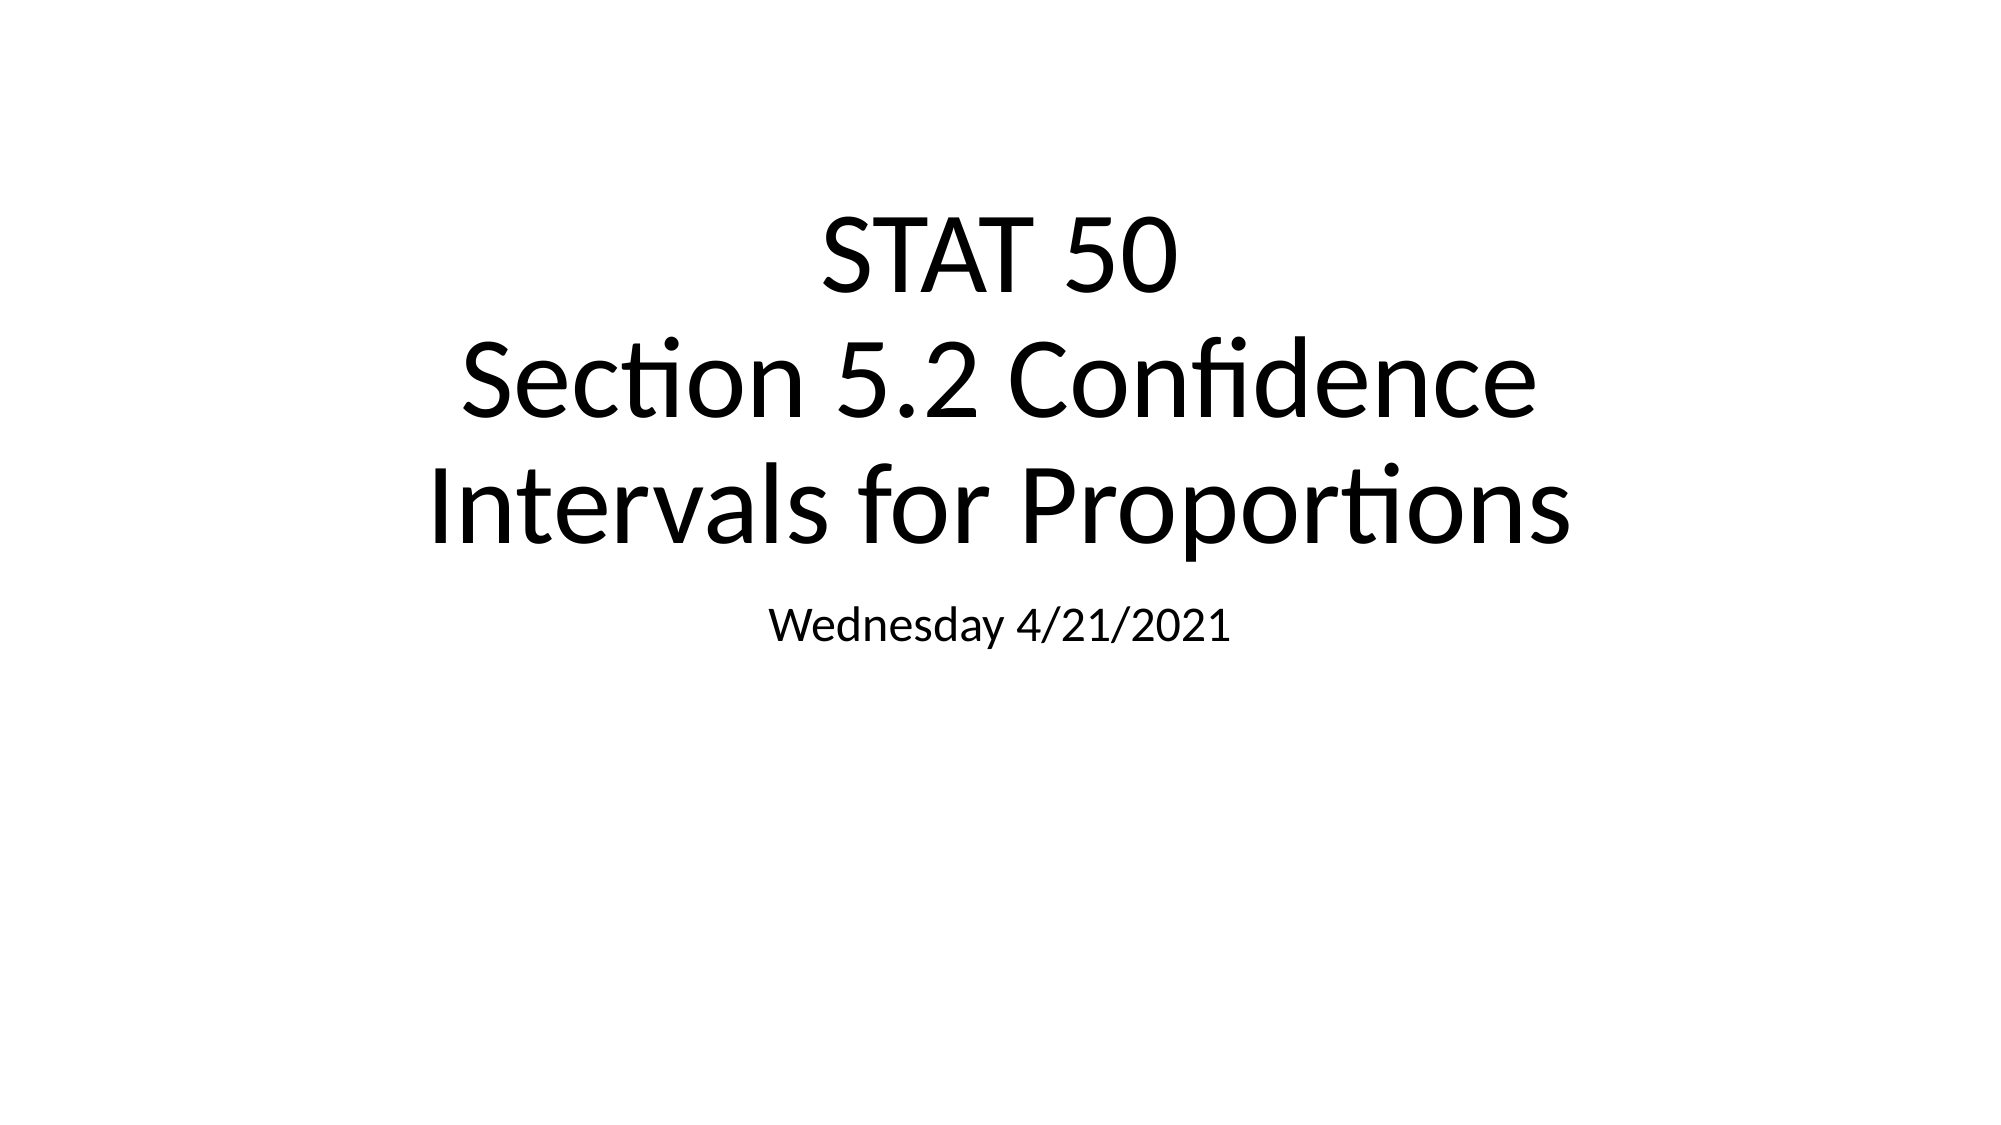

# STAT 50 Section 5.2 Confidence Intervals for Proportions
Wednesday 4/21/2021